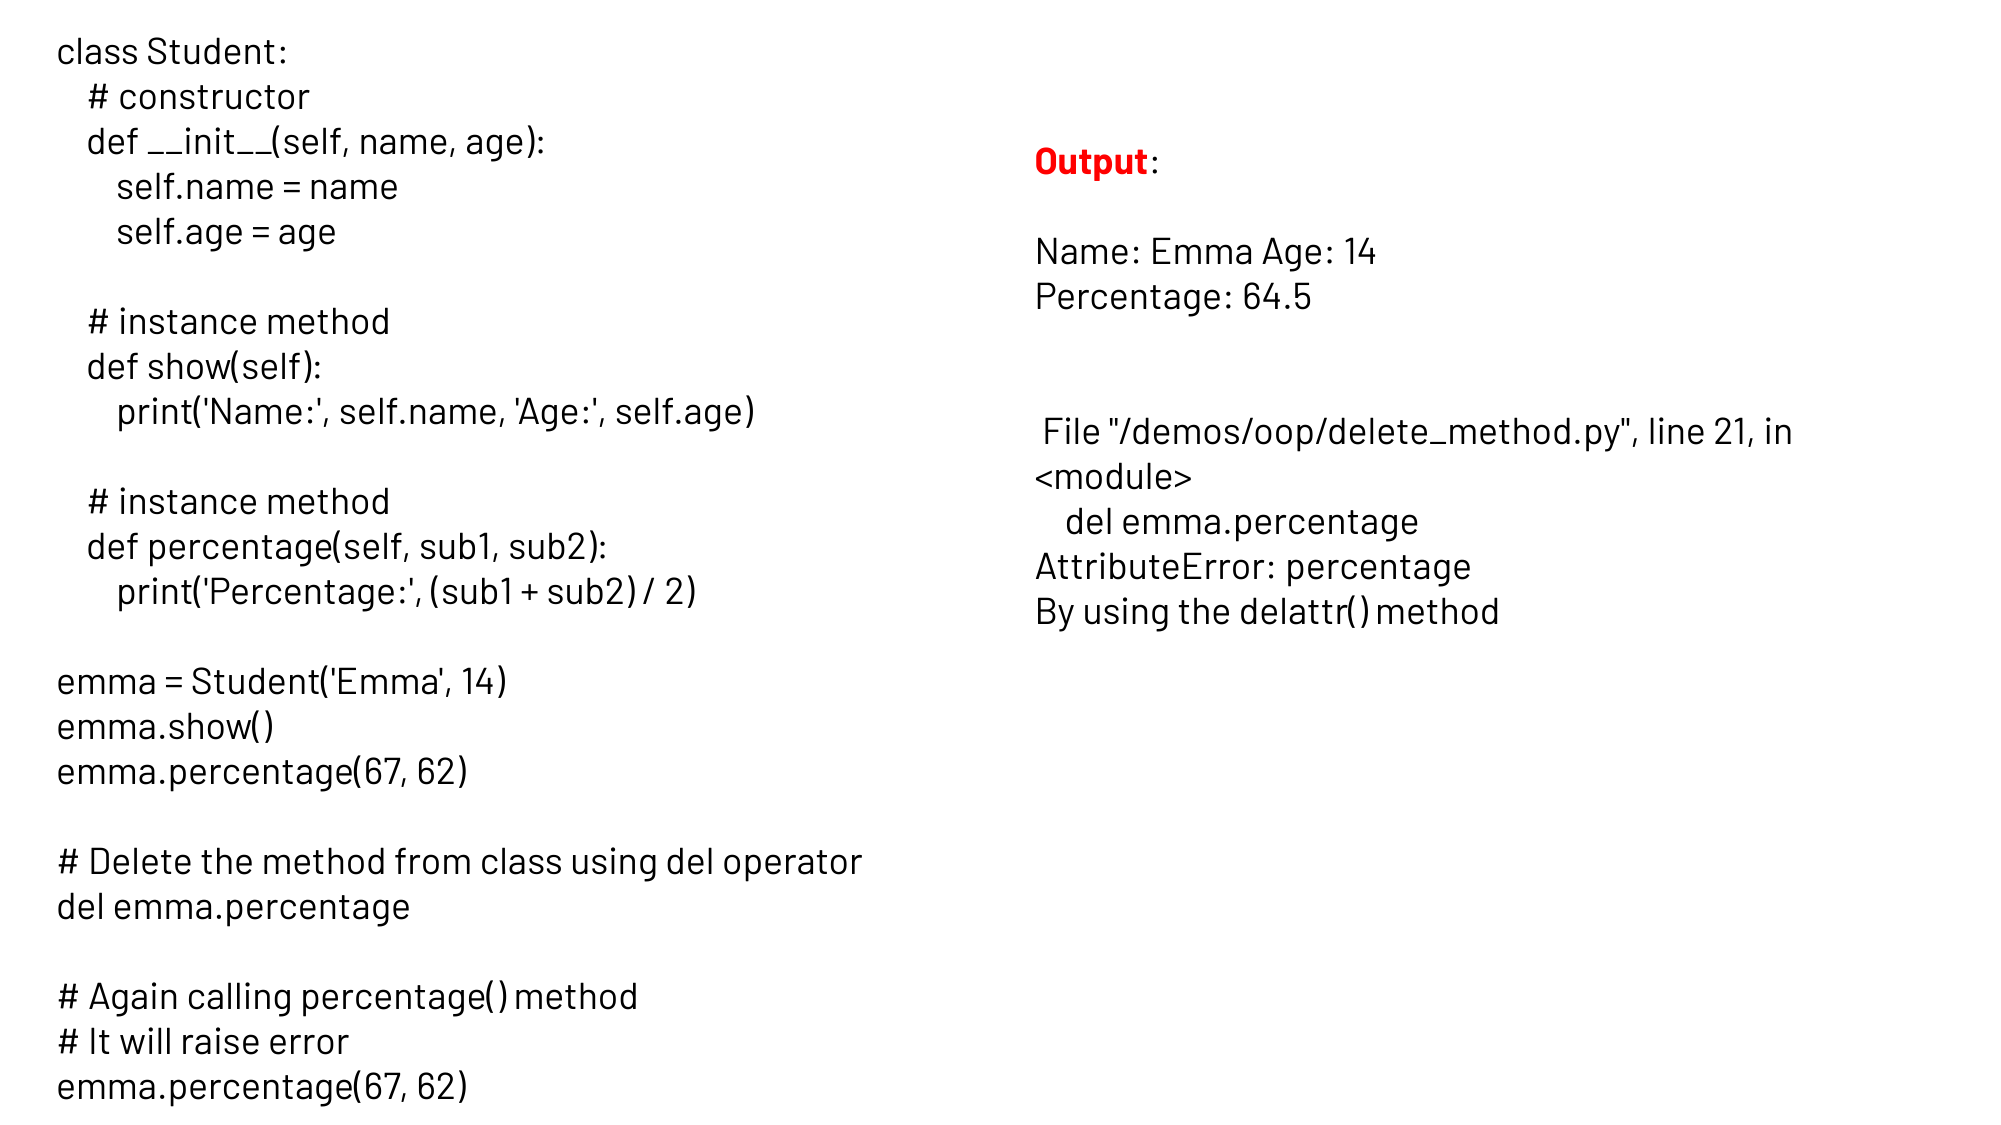

class Student:
    # constructor
    def __init__(self, name, age):
        self.name = name
        self.age = age

    # instance method
    def show(self):
        print('Name:', self.name, 'Age:', self.age)

    # instance method
    def percentage(self, sub1, sub2):
        print('Percentage:', (sub1 + sub2) / 2)

emma = Student('Emma', 14)
emma.show()
emma.percentage(67, 62)

# Delete the method from class using del operator
del emma.percentage

# Again calling percentage() method
# It will raise error
emma.percentage(67, 62)
Output:

Name: Emma Age: 14
Percentage: 64.5

 File "/demos/oop/delete_method.py", line 21, in <module>
    del emma.percentage
AttributeError: percentage
By using the delattr() method